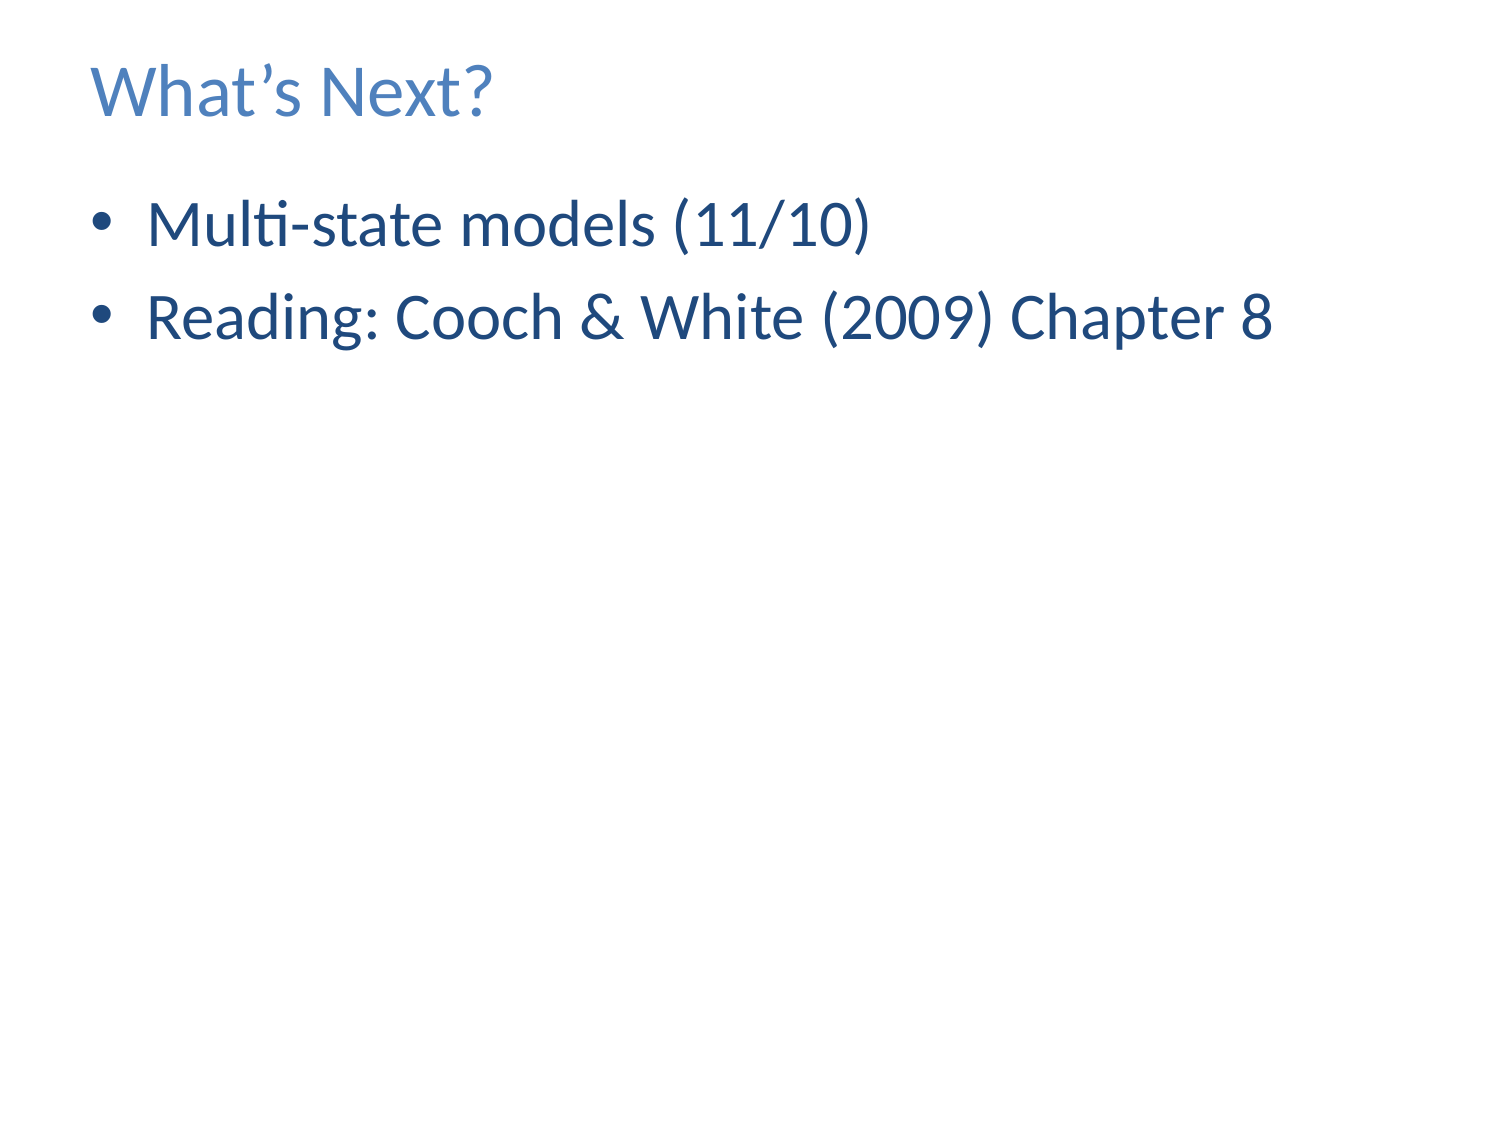

# What’s Next?
Multi-state models (11/10)
Reading: Cooch & White (2009) Chapter 8